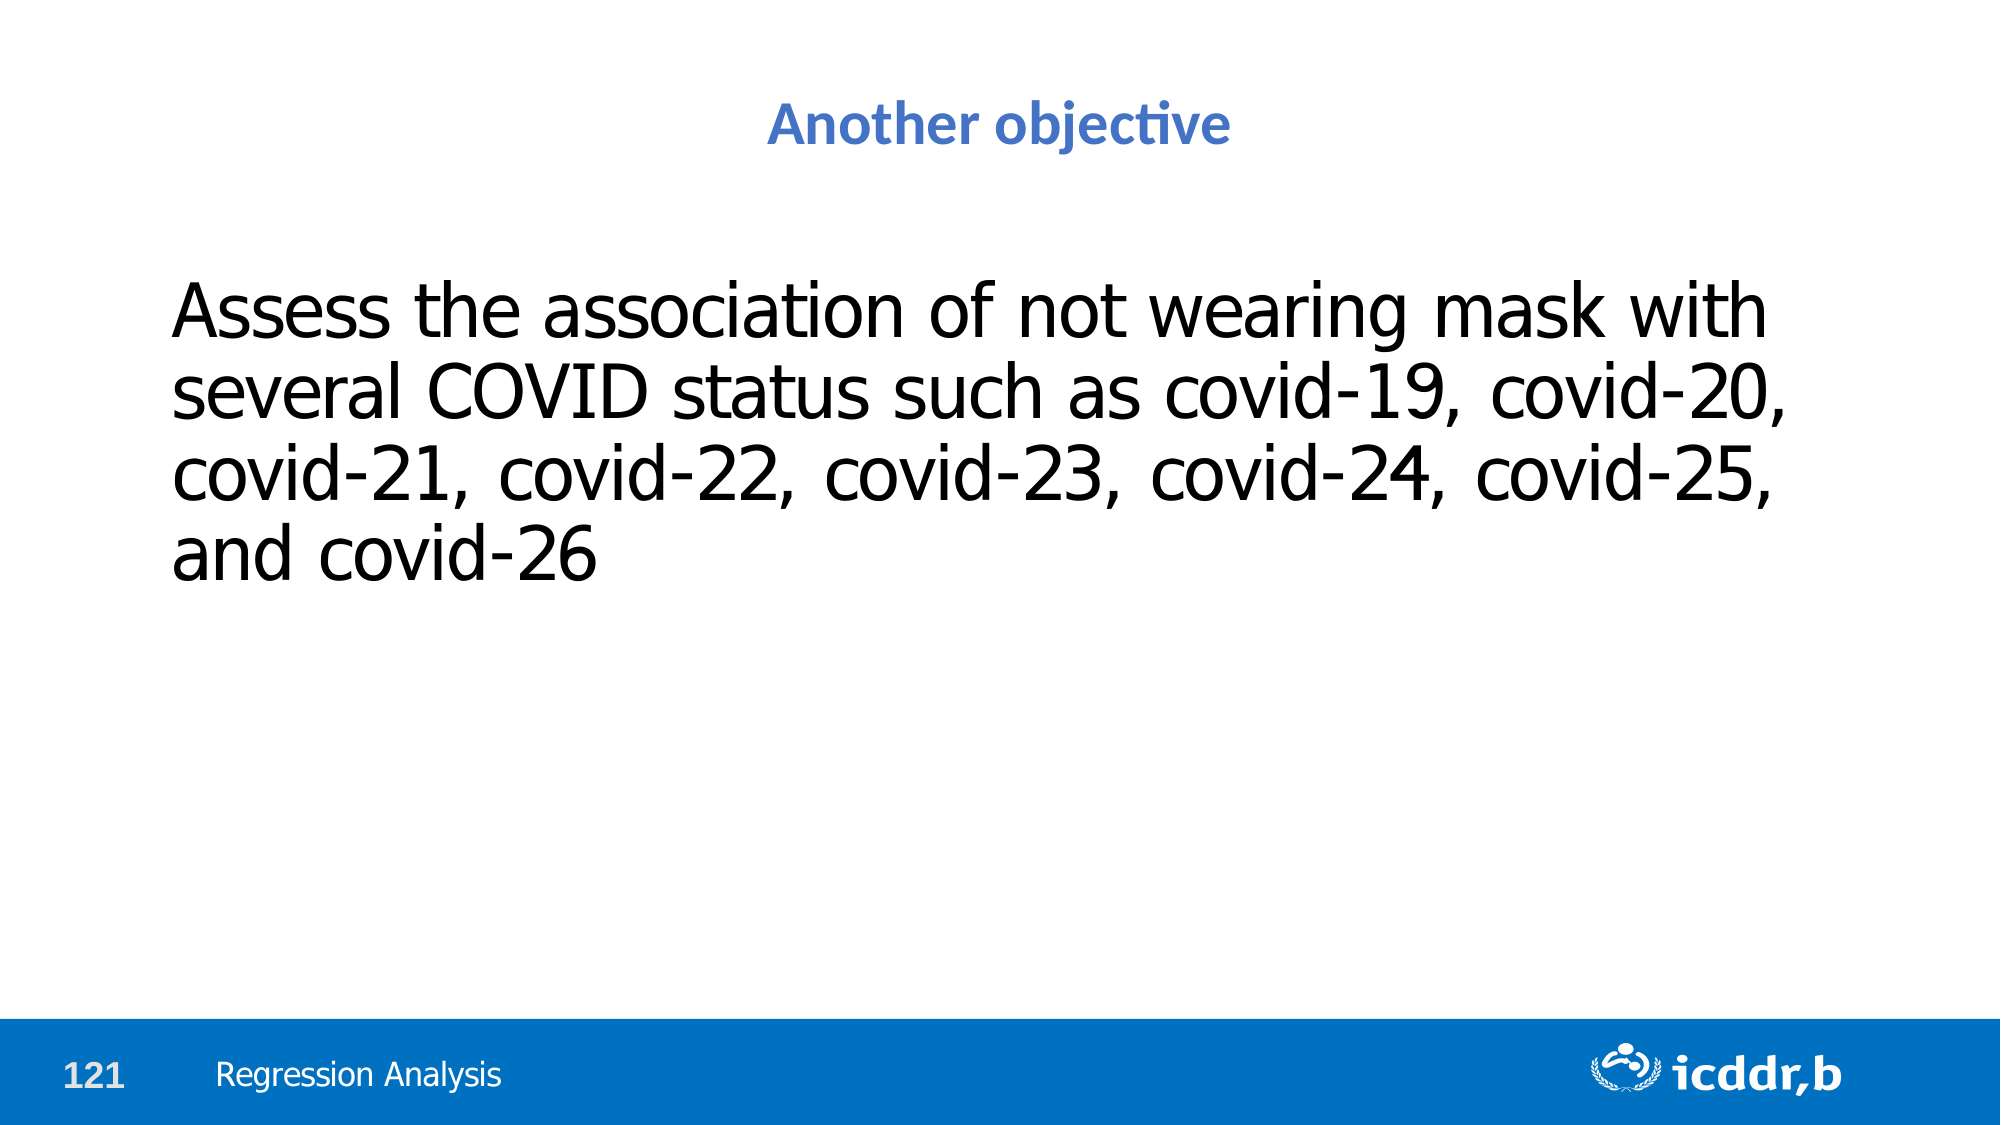

Another objective
Assess the association of not wearing mask with several COVID status such as covid-19, covid-20, covid-21, covid-22, covid-23, covid-24, covid-25, and covid-26